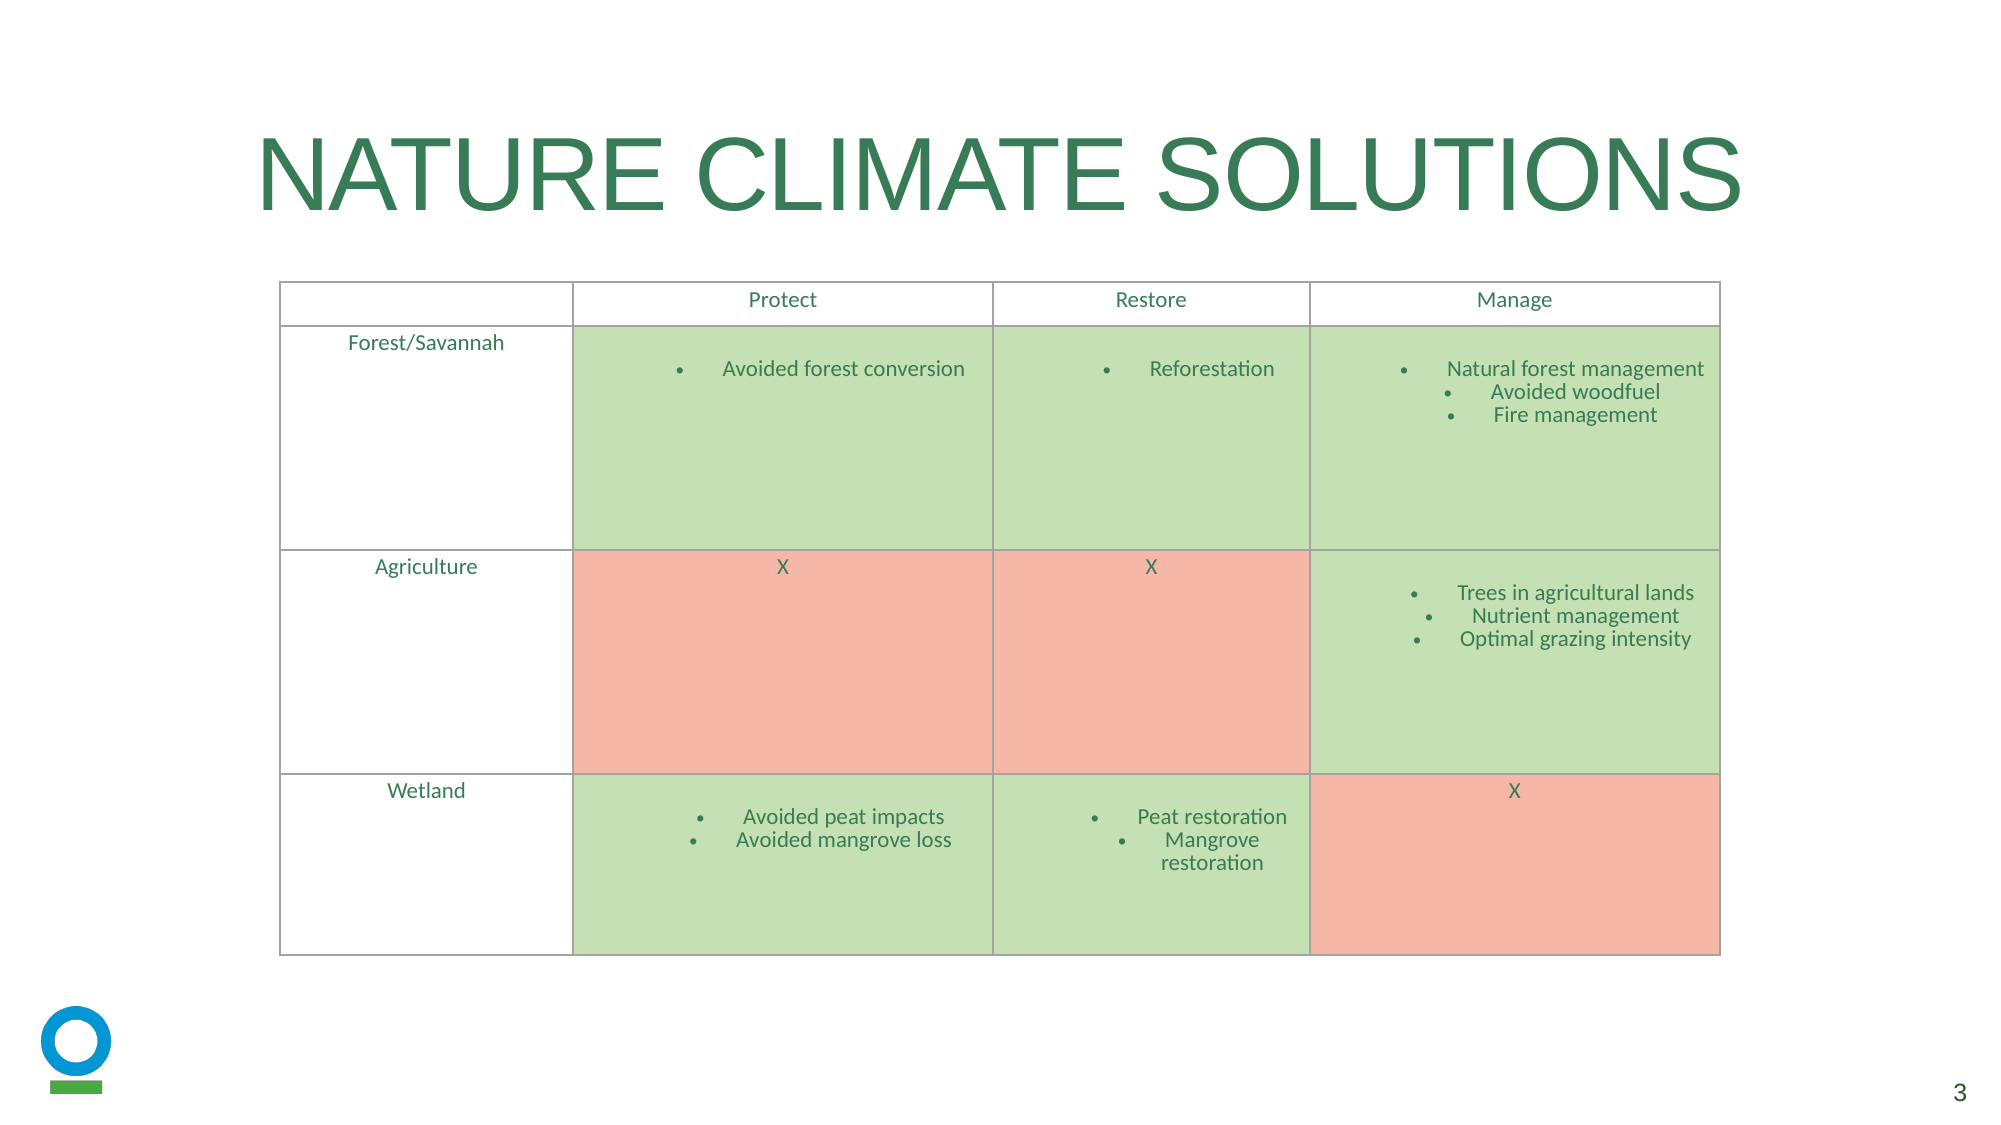

# Nature Climate Solutions
|  | Protect | Restore | Manage |
| --- | --- | --- | --- |
| Forest/Savannah | Avoided forest conversion | Reforestation | Natural forest management Avoided woodfuel Fire management |
| Agriculture | X | X | Trees in agricultural lands Nutrient management Optimal grazing intensity |
| Wetland | Avoided peat impacts Avoided mangrove loss | Peat restoration Mangrove restoration | X |